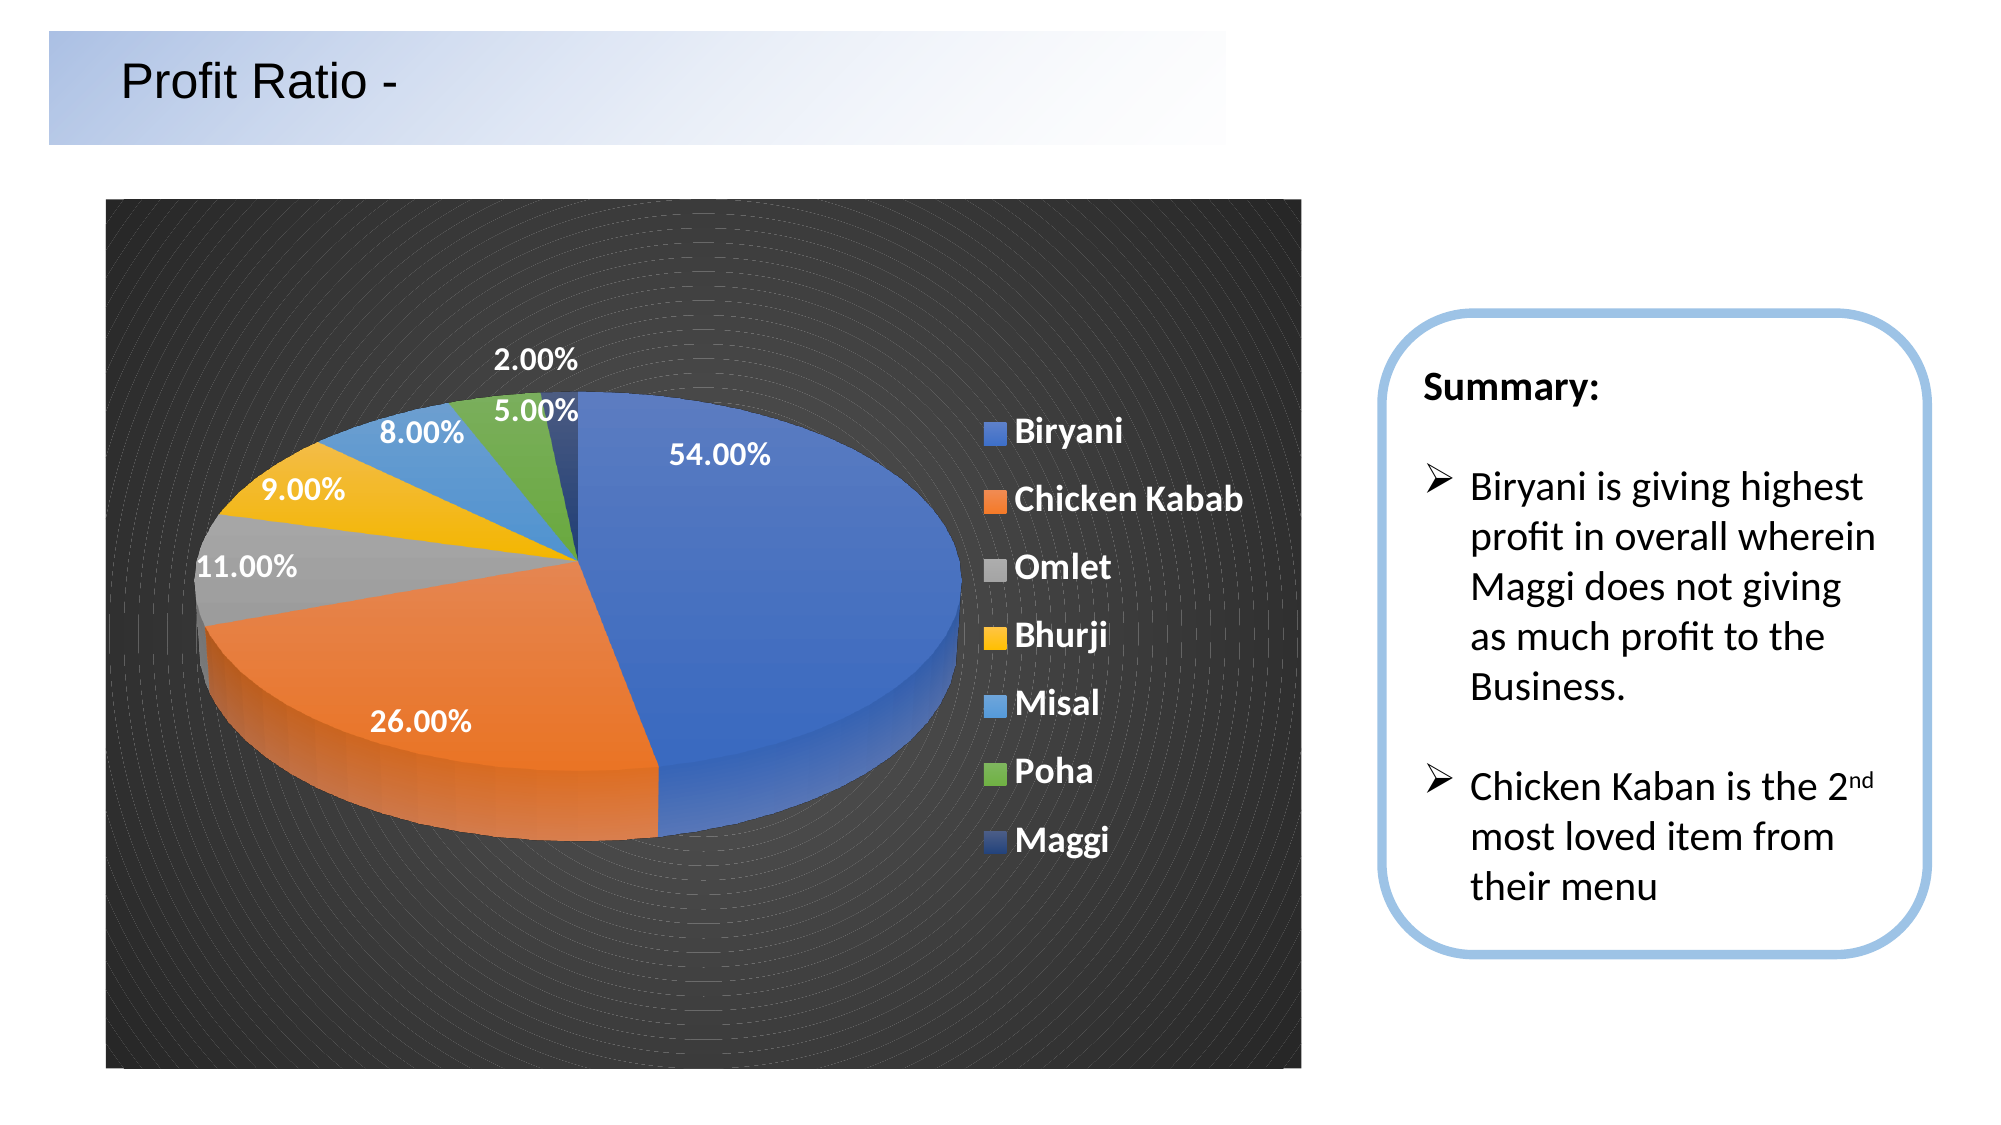

Profit Ratio -

[unsupported chart]

Summary:

Biryani is giving highest profit in overall wherein Maggi does not giving as much profit to the Business.

Chicken Kaban is the 2nd most loved item from their menu